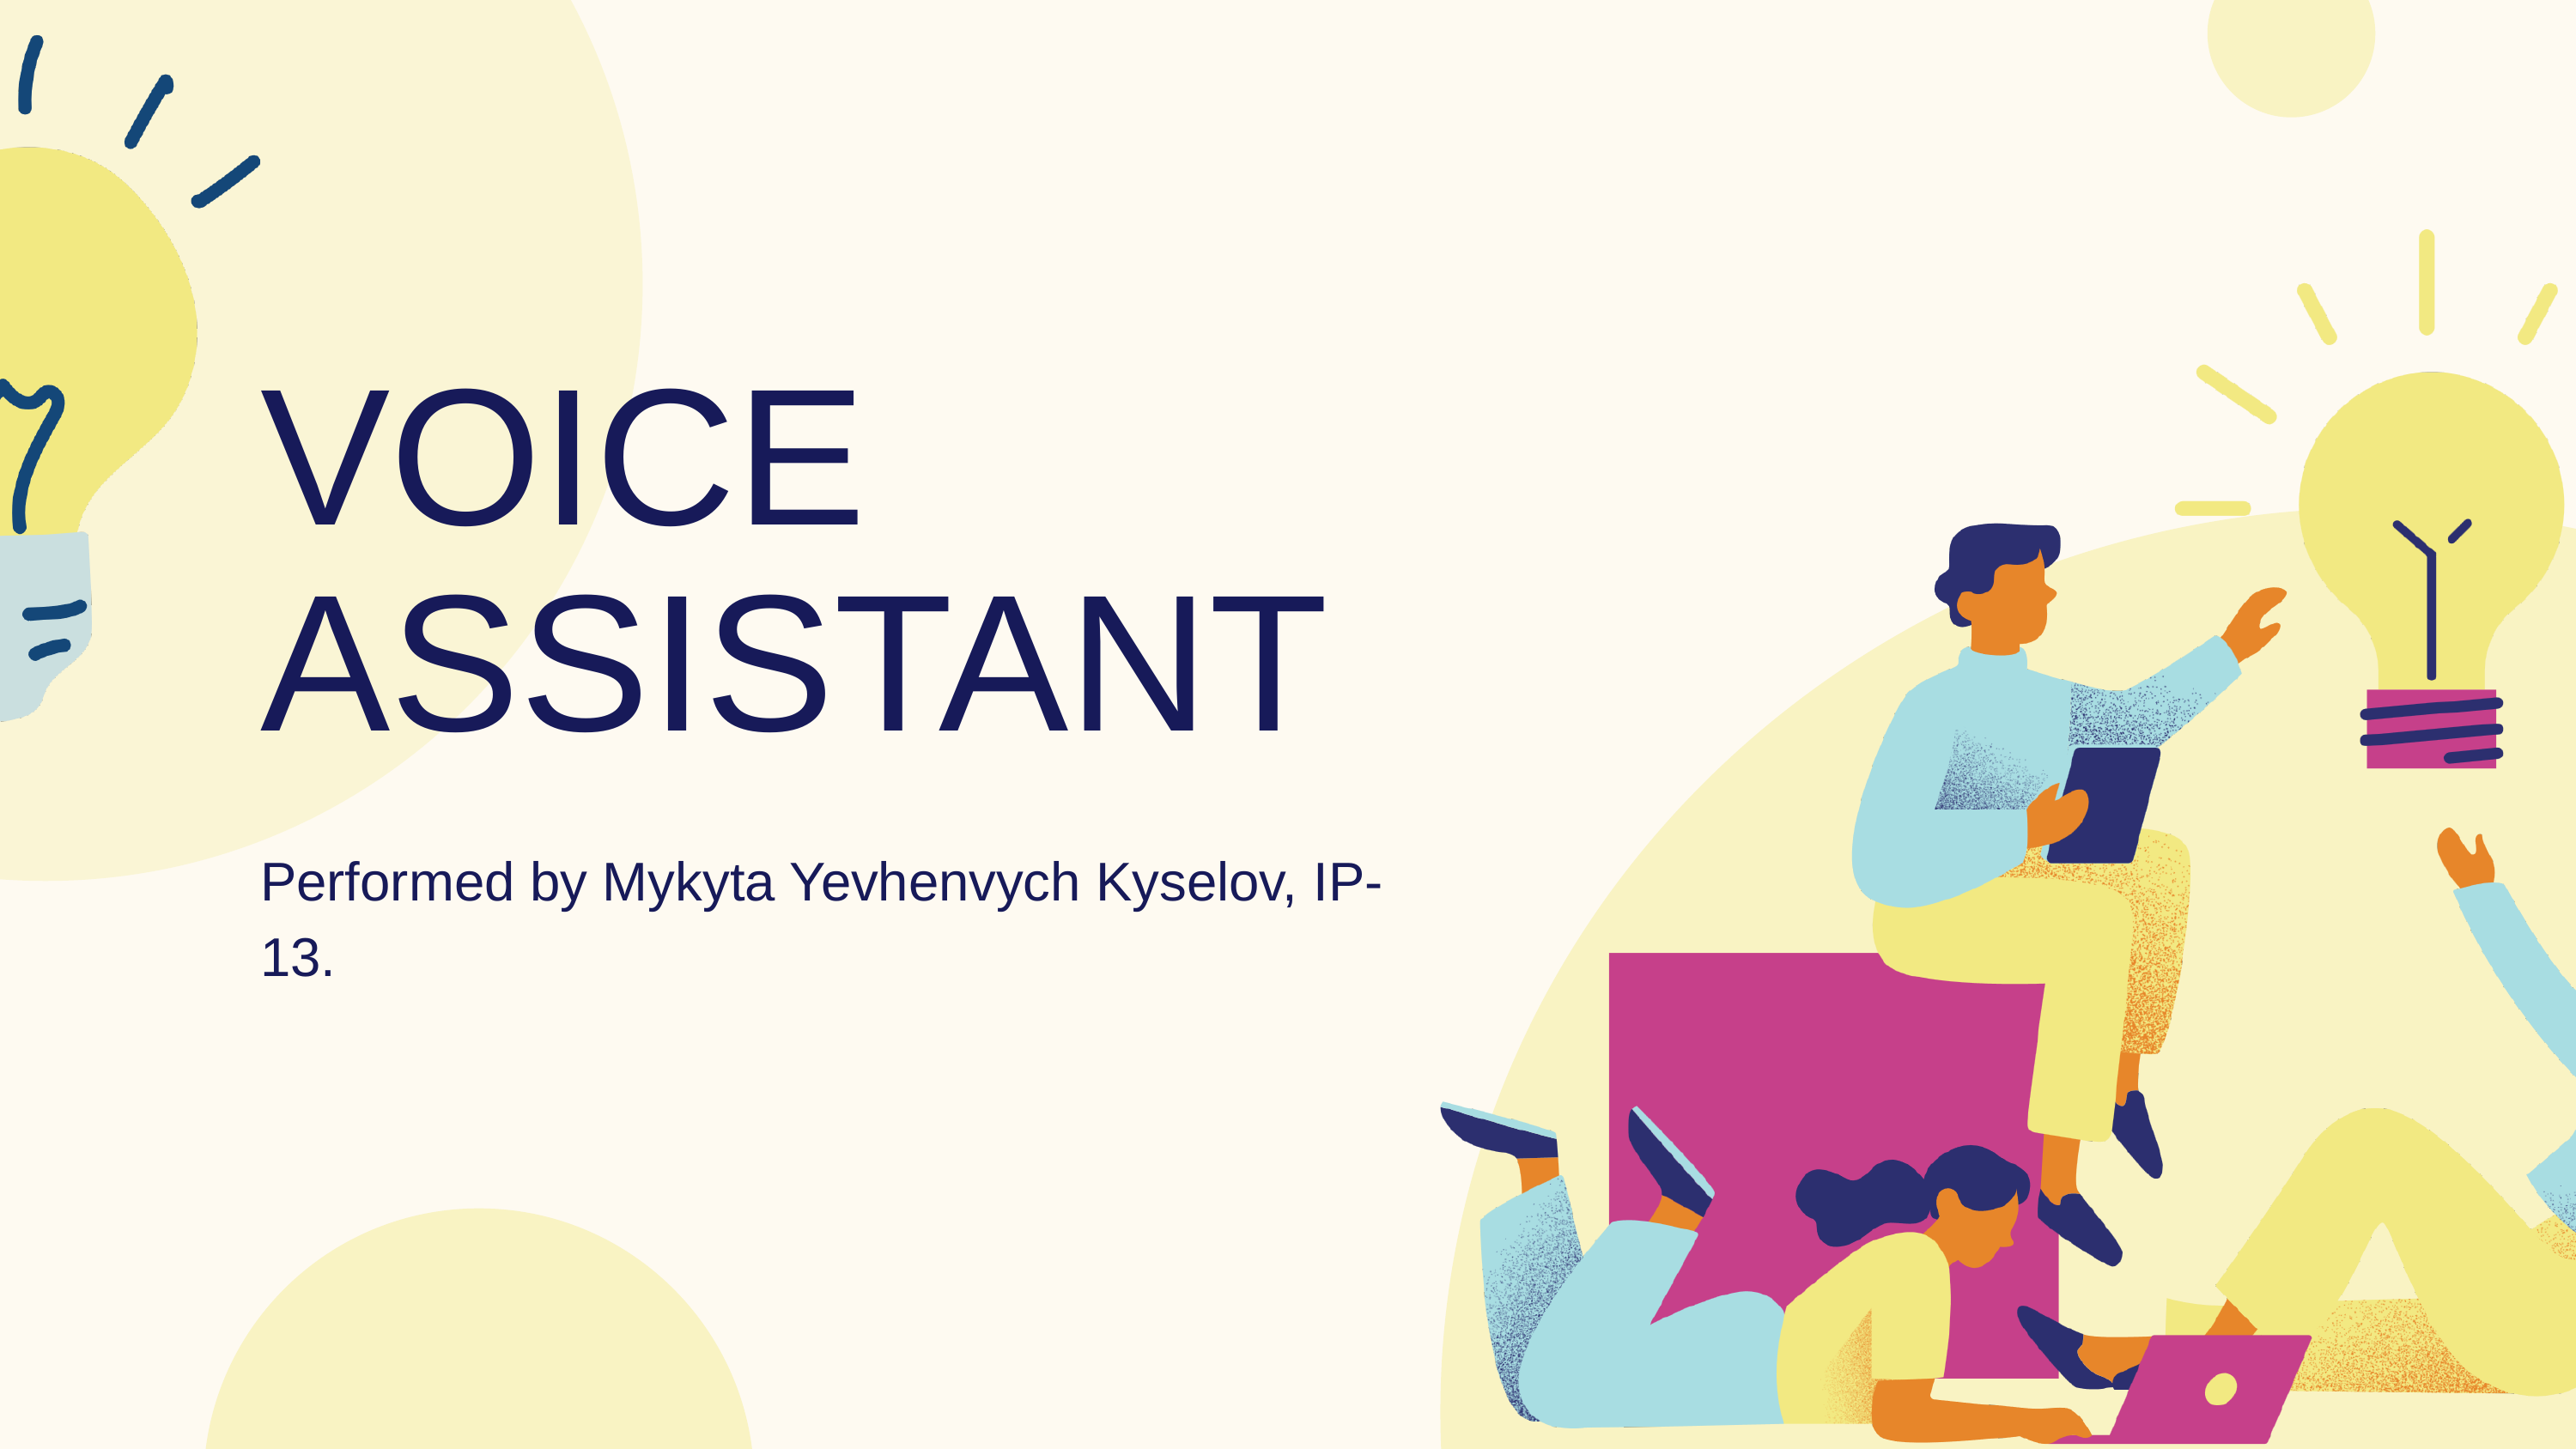

VOICE ASSISTANT

Performed by Mykyta Yevhenvych Kyselov, IP-13.